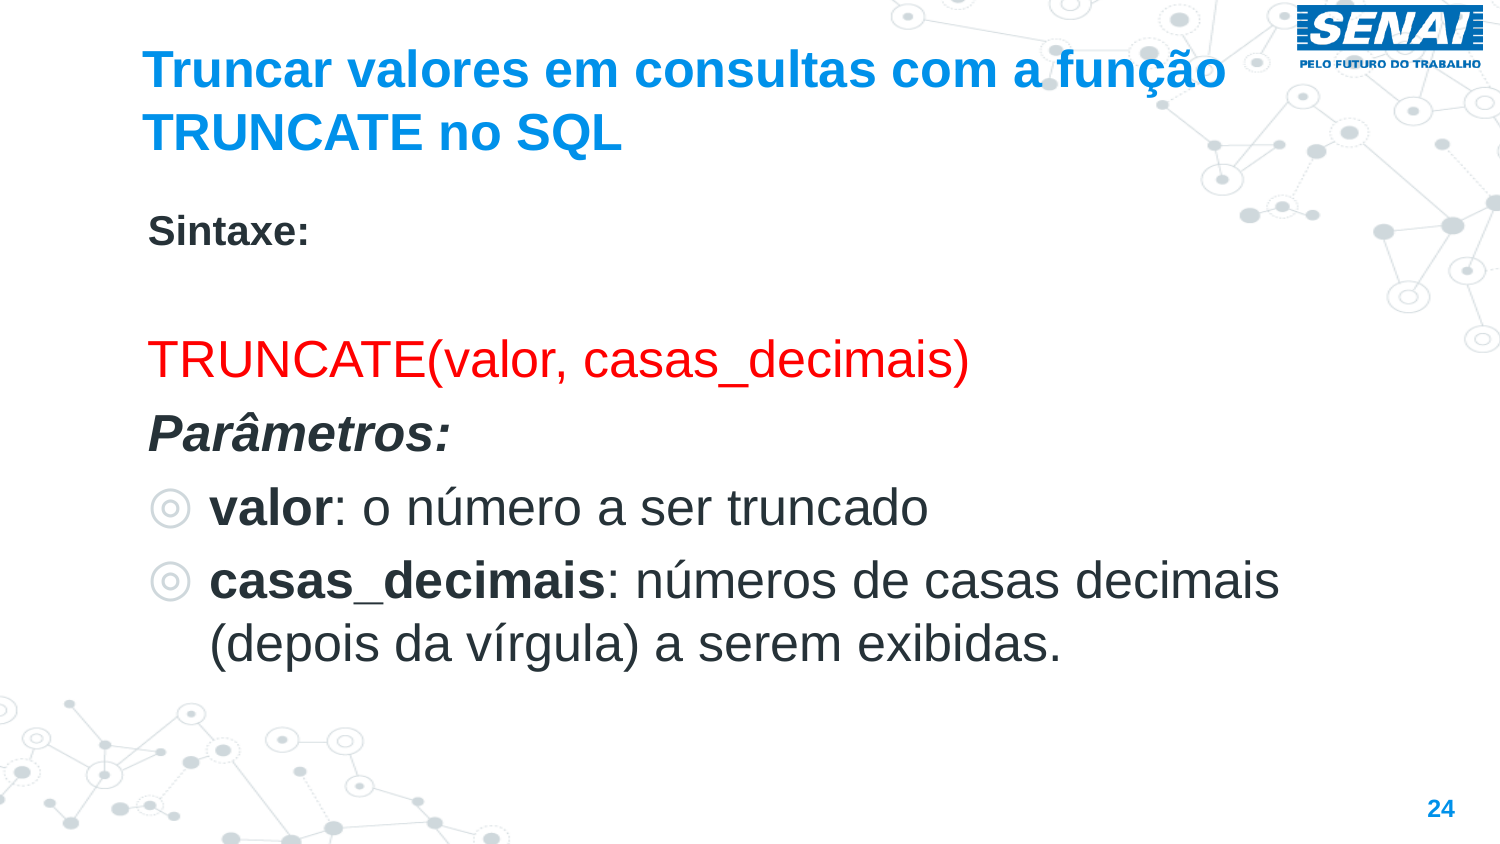

# Truncar valores em consultas com a função TRUNCATE no SQL
Sintaxe:

TRUNCATE(valor, casas_decimais)
Parâmetros:
valor: o número a ser truncado
casas_decimais: números de casas decimais (depois da vírgula) a serem exibidas.

24